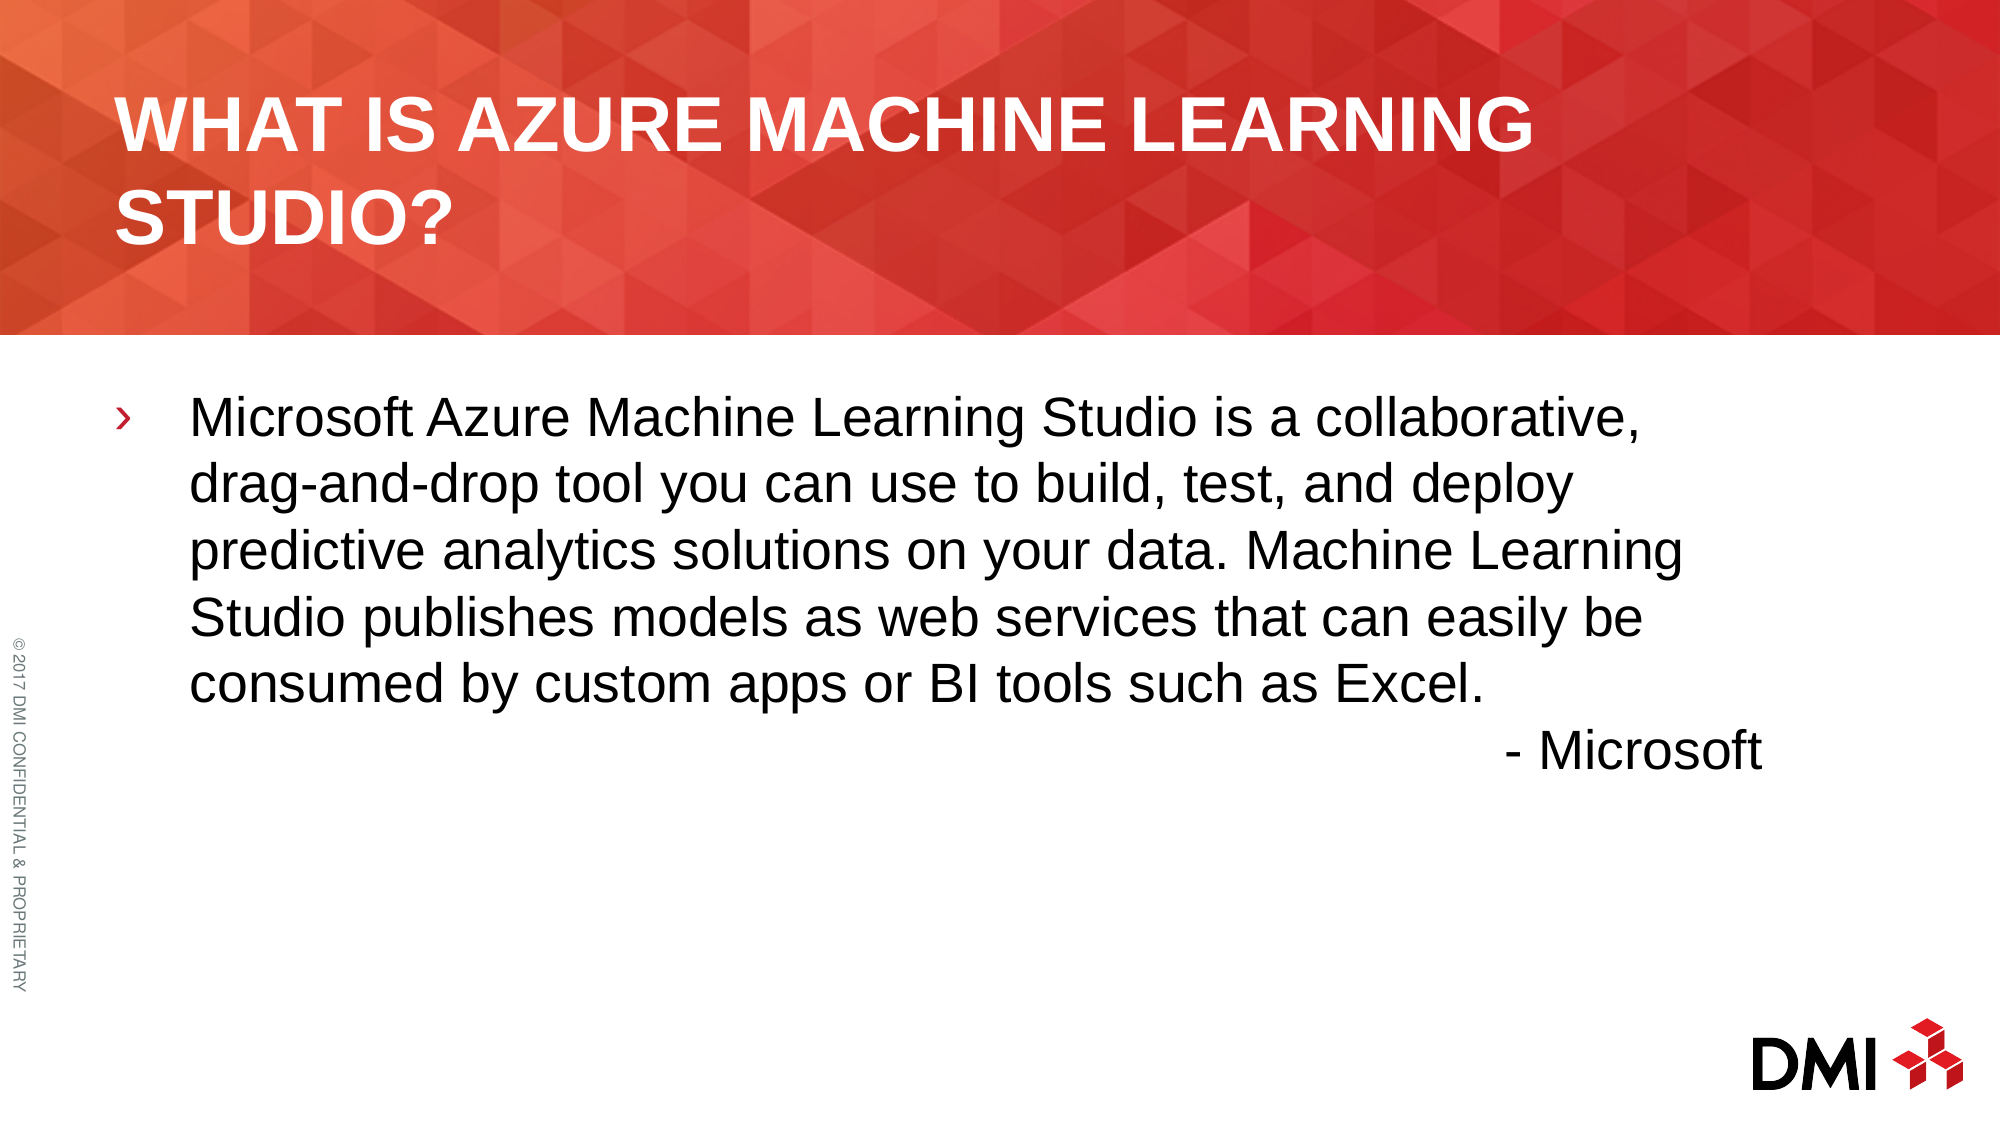

# What is Azure Machine Learning studio?
Microsoft Azure Machine Learning Studio is a collaborative, drag-and-drop tool you can use to build, test, and deploy predictive analytics solutions on your data. Machine Learning Studio publishes models as web services that can easily be consumed by custom apps or BI tools such as Excel.
- Microsoft